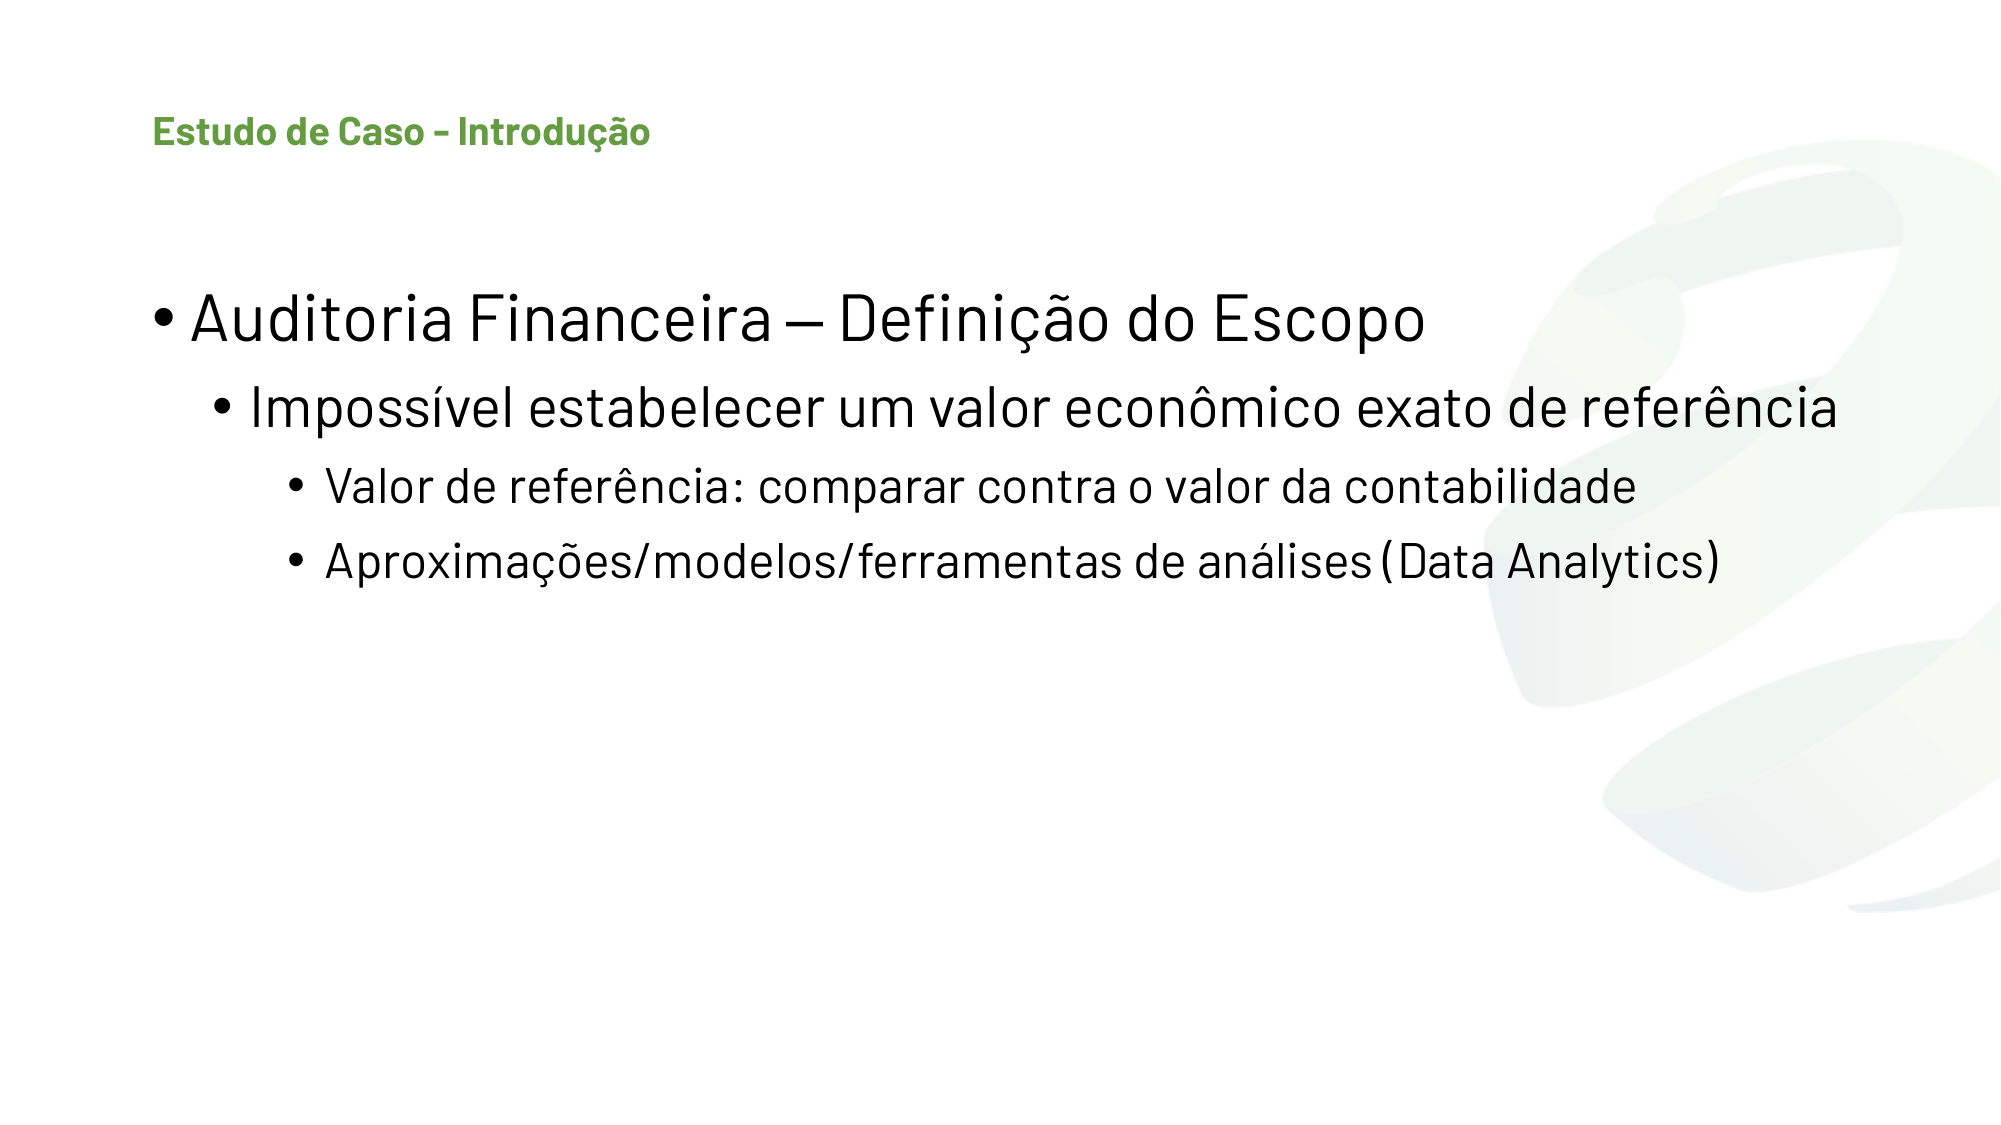

# Estudo de Caso - Introdução
Auditoria Financeira – Definição do Escopo
Impossível estabelecer um valor econômico exato de referência
Valor de referência: comparar contra o valor da contabilidade
Aproximações/modelos/ferramentas de análises (Data Analytics)